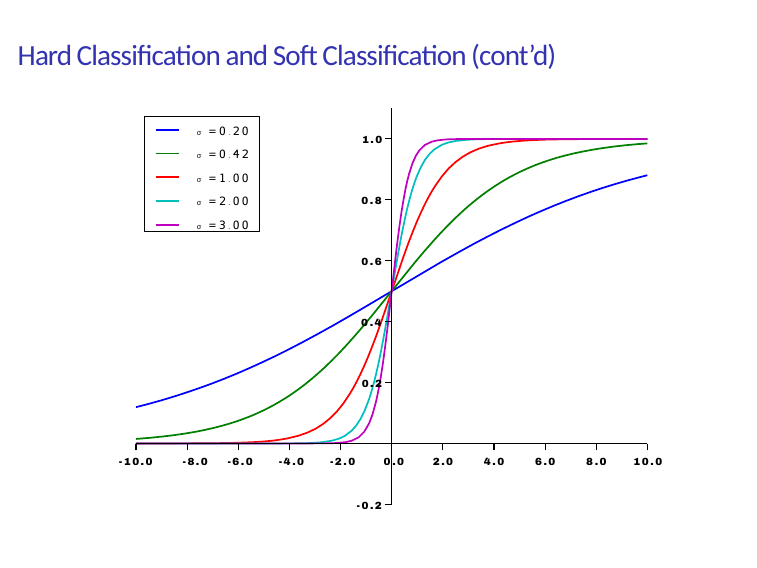

# Hard Classification and Soft Classification (cont’d)

σ =0.20

σ =0.42

σ =1.00

σ =2.00

σ =3.00

1.0
0.8
0.6
0.4
0.2
-10.0      -8.0	-6.0	-4.0	-2.0	0.0
2.0
4.0
6.0
8.0
10.0
-0.2